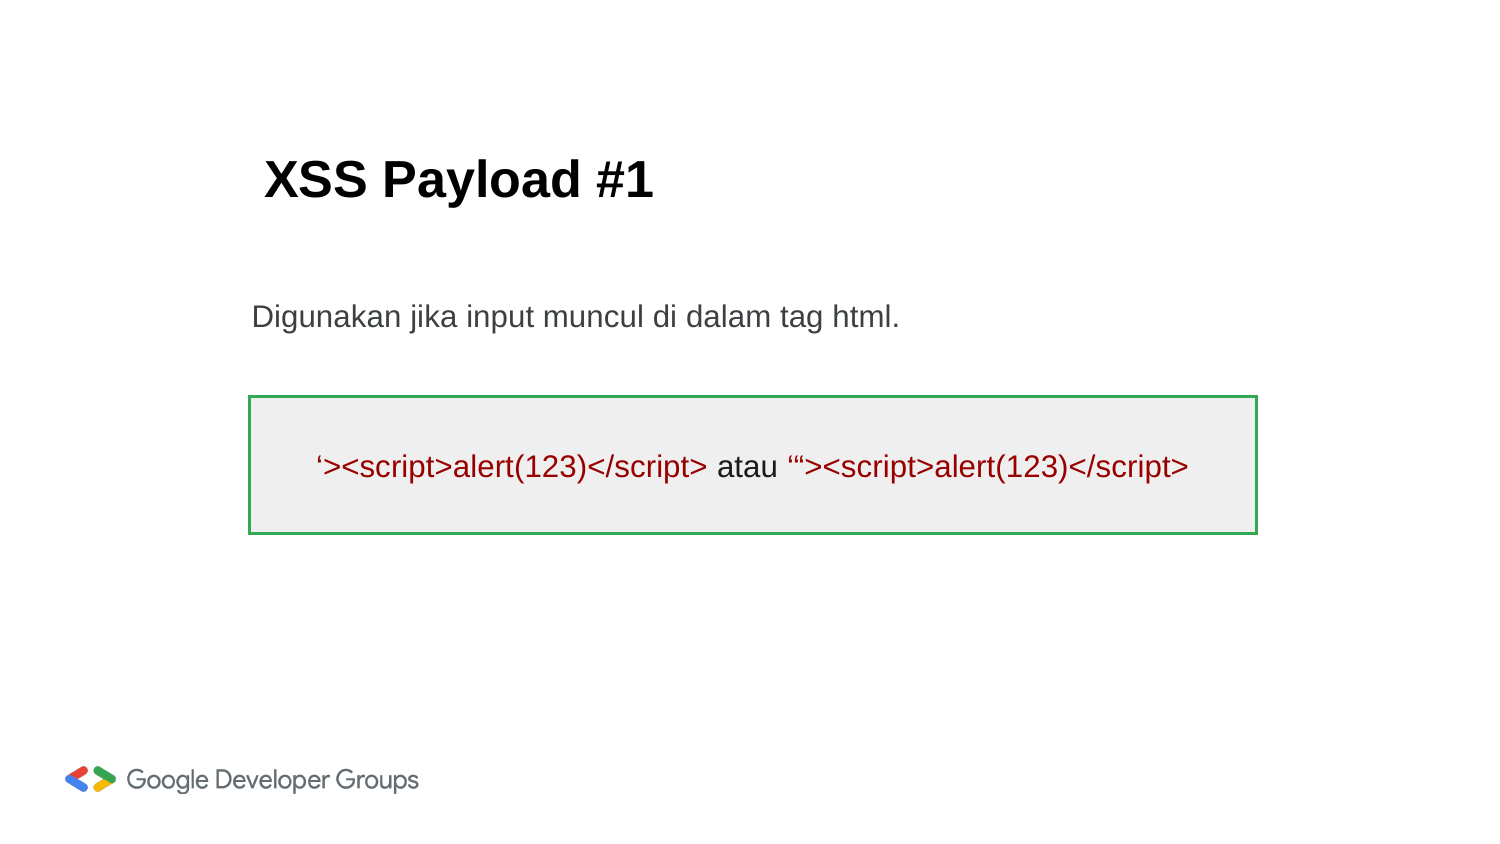

# XSS Payload #1
Digunakan jika input muncul di dalam tag html.
‘><script>alert(123)</script> atau ‘“><script>alert(123)</script>